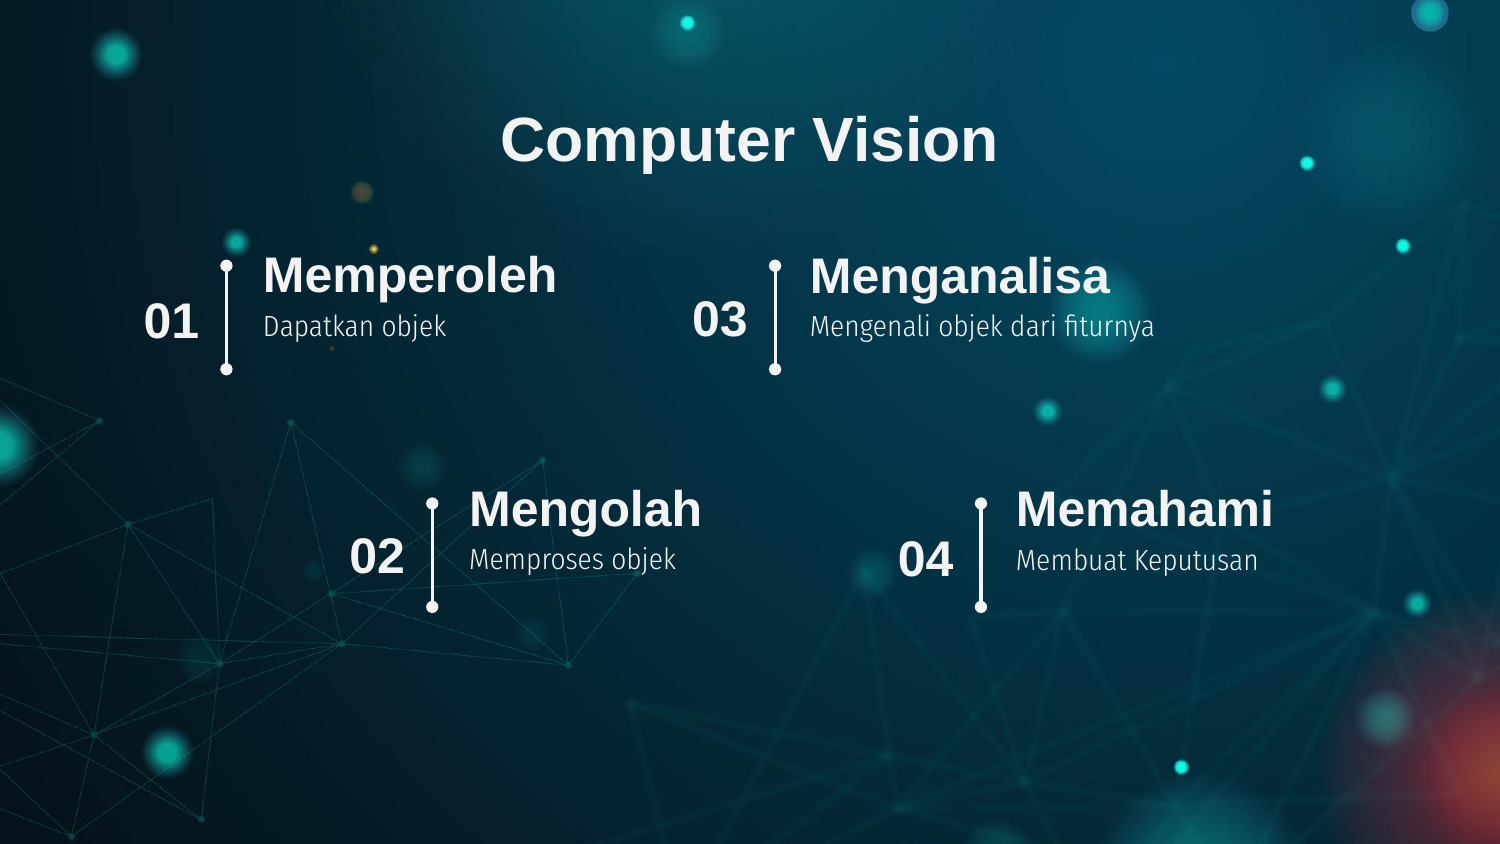

Computer Vision
# Memperoleh
Menganalisa
03
01
Dapatkan objek
Mengenali objek dari fiturnya
Mengolah
Memahami
02
04
Memproses objek
Membuat Keputusan